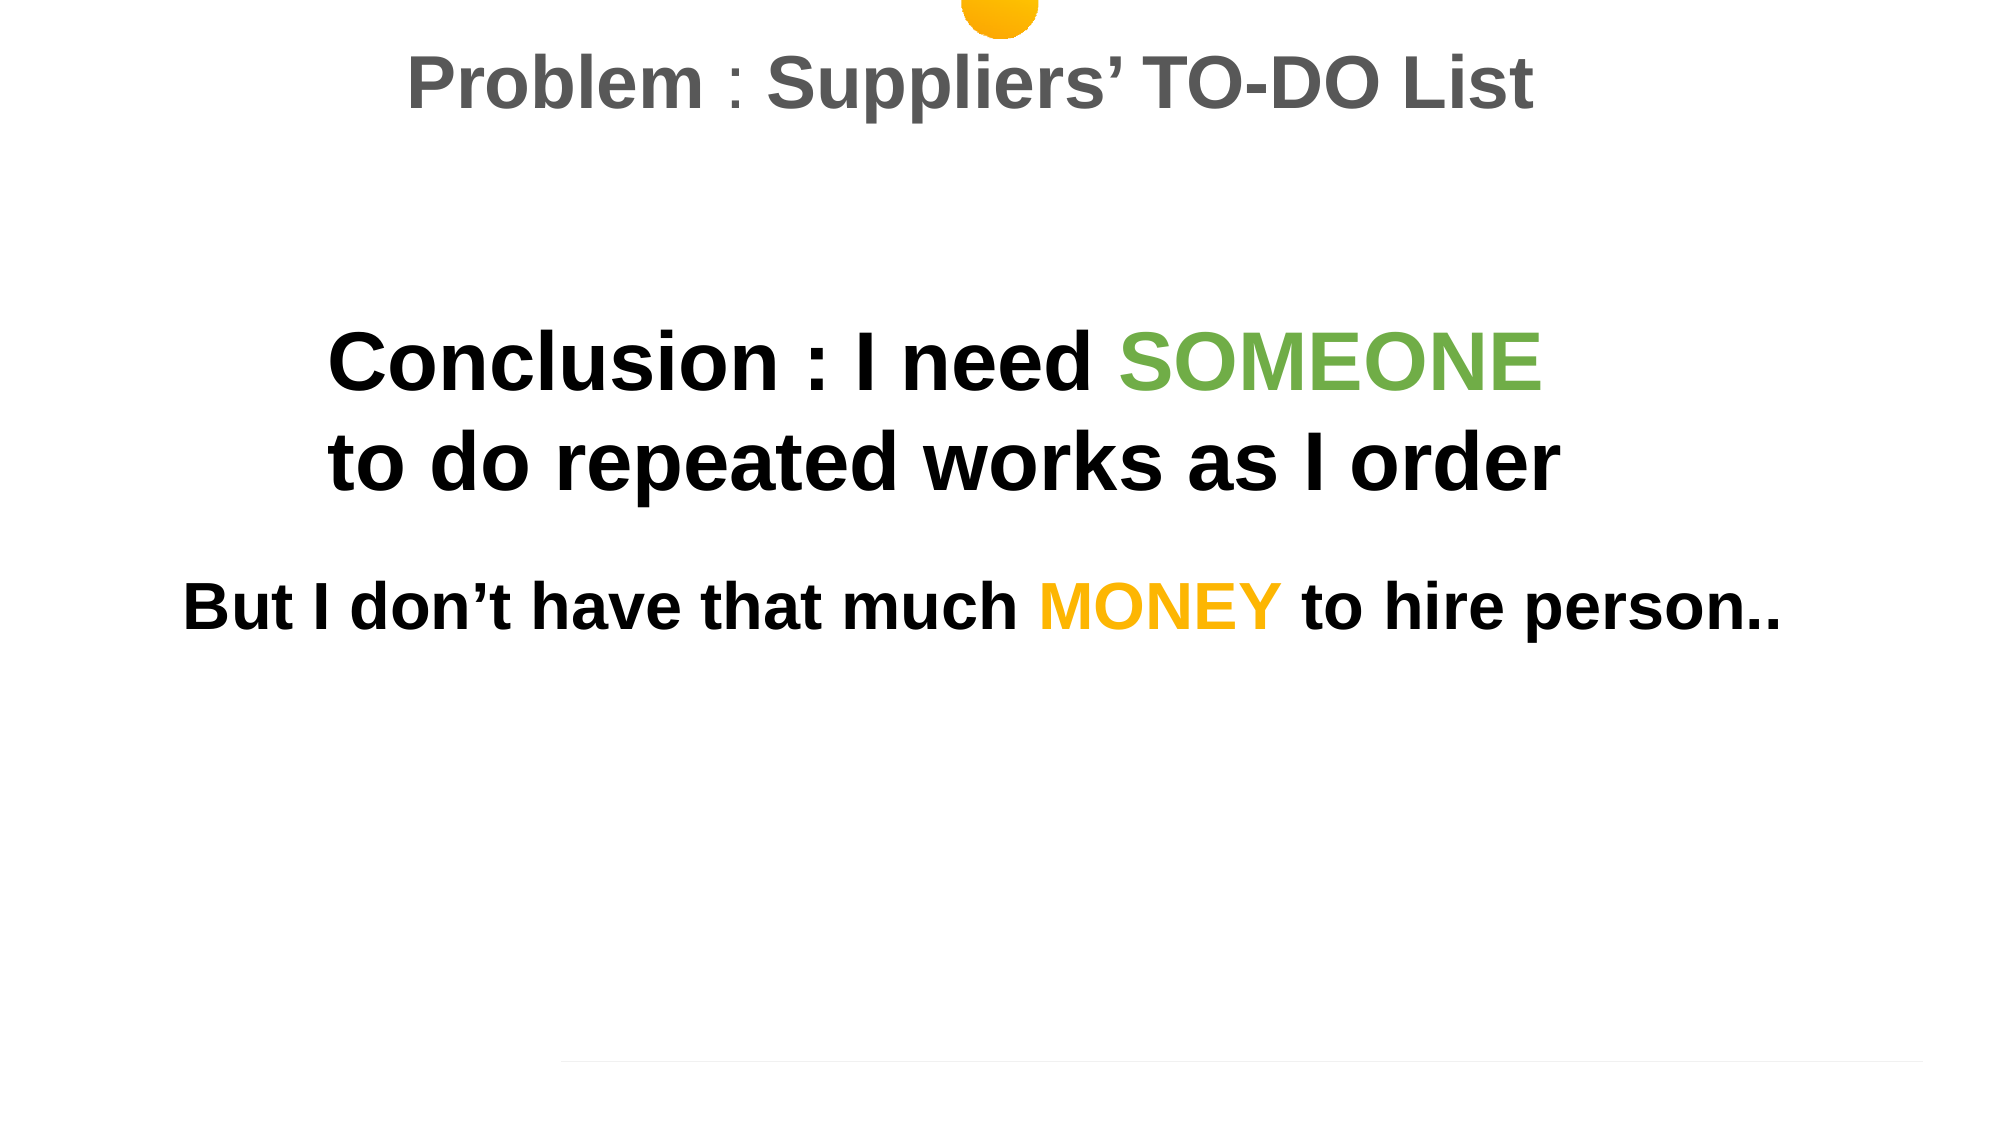

# Problem : Suppliers’ TO-DO List
Conclusion : I need SOMEONE to do repeated works as I order
But I don’t have that much MONEY to hire person..